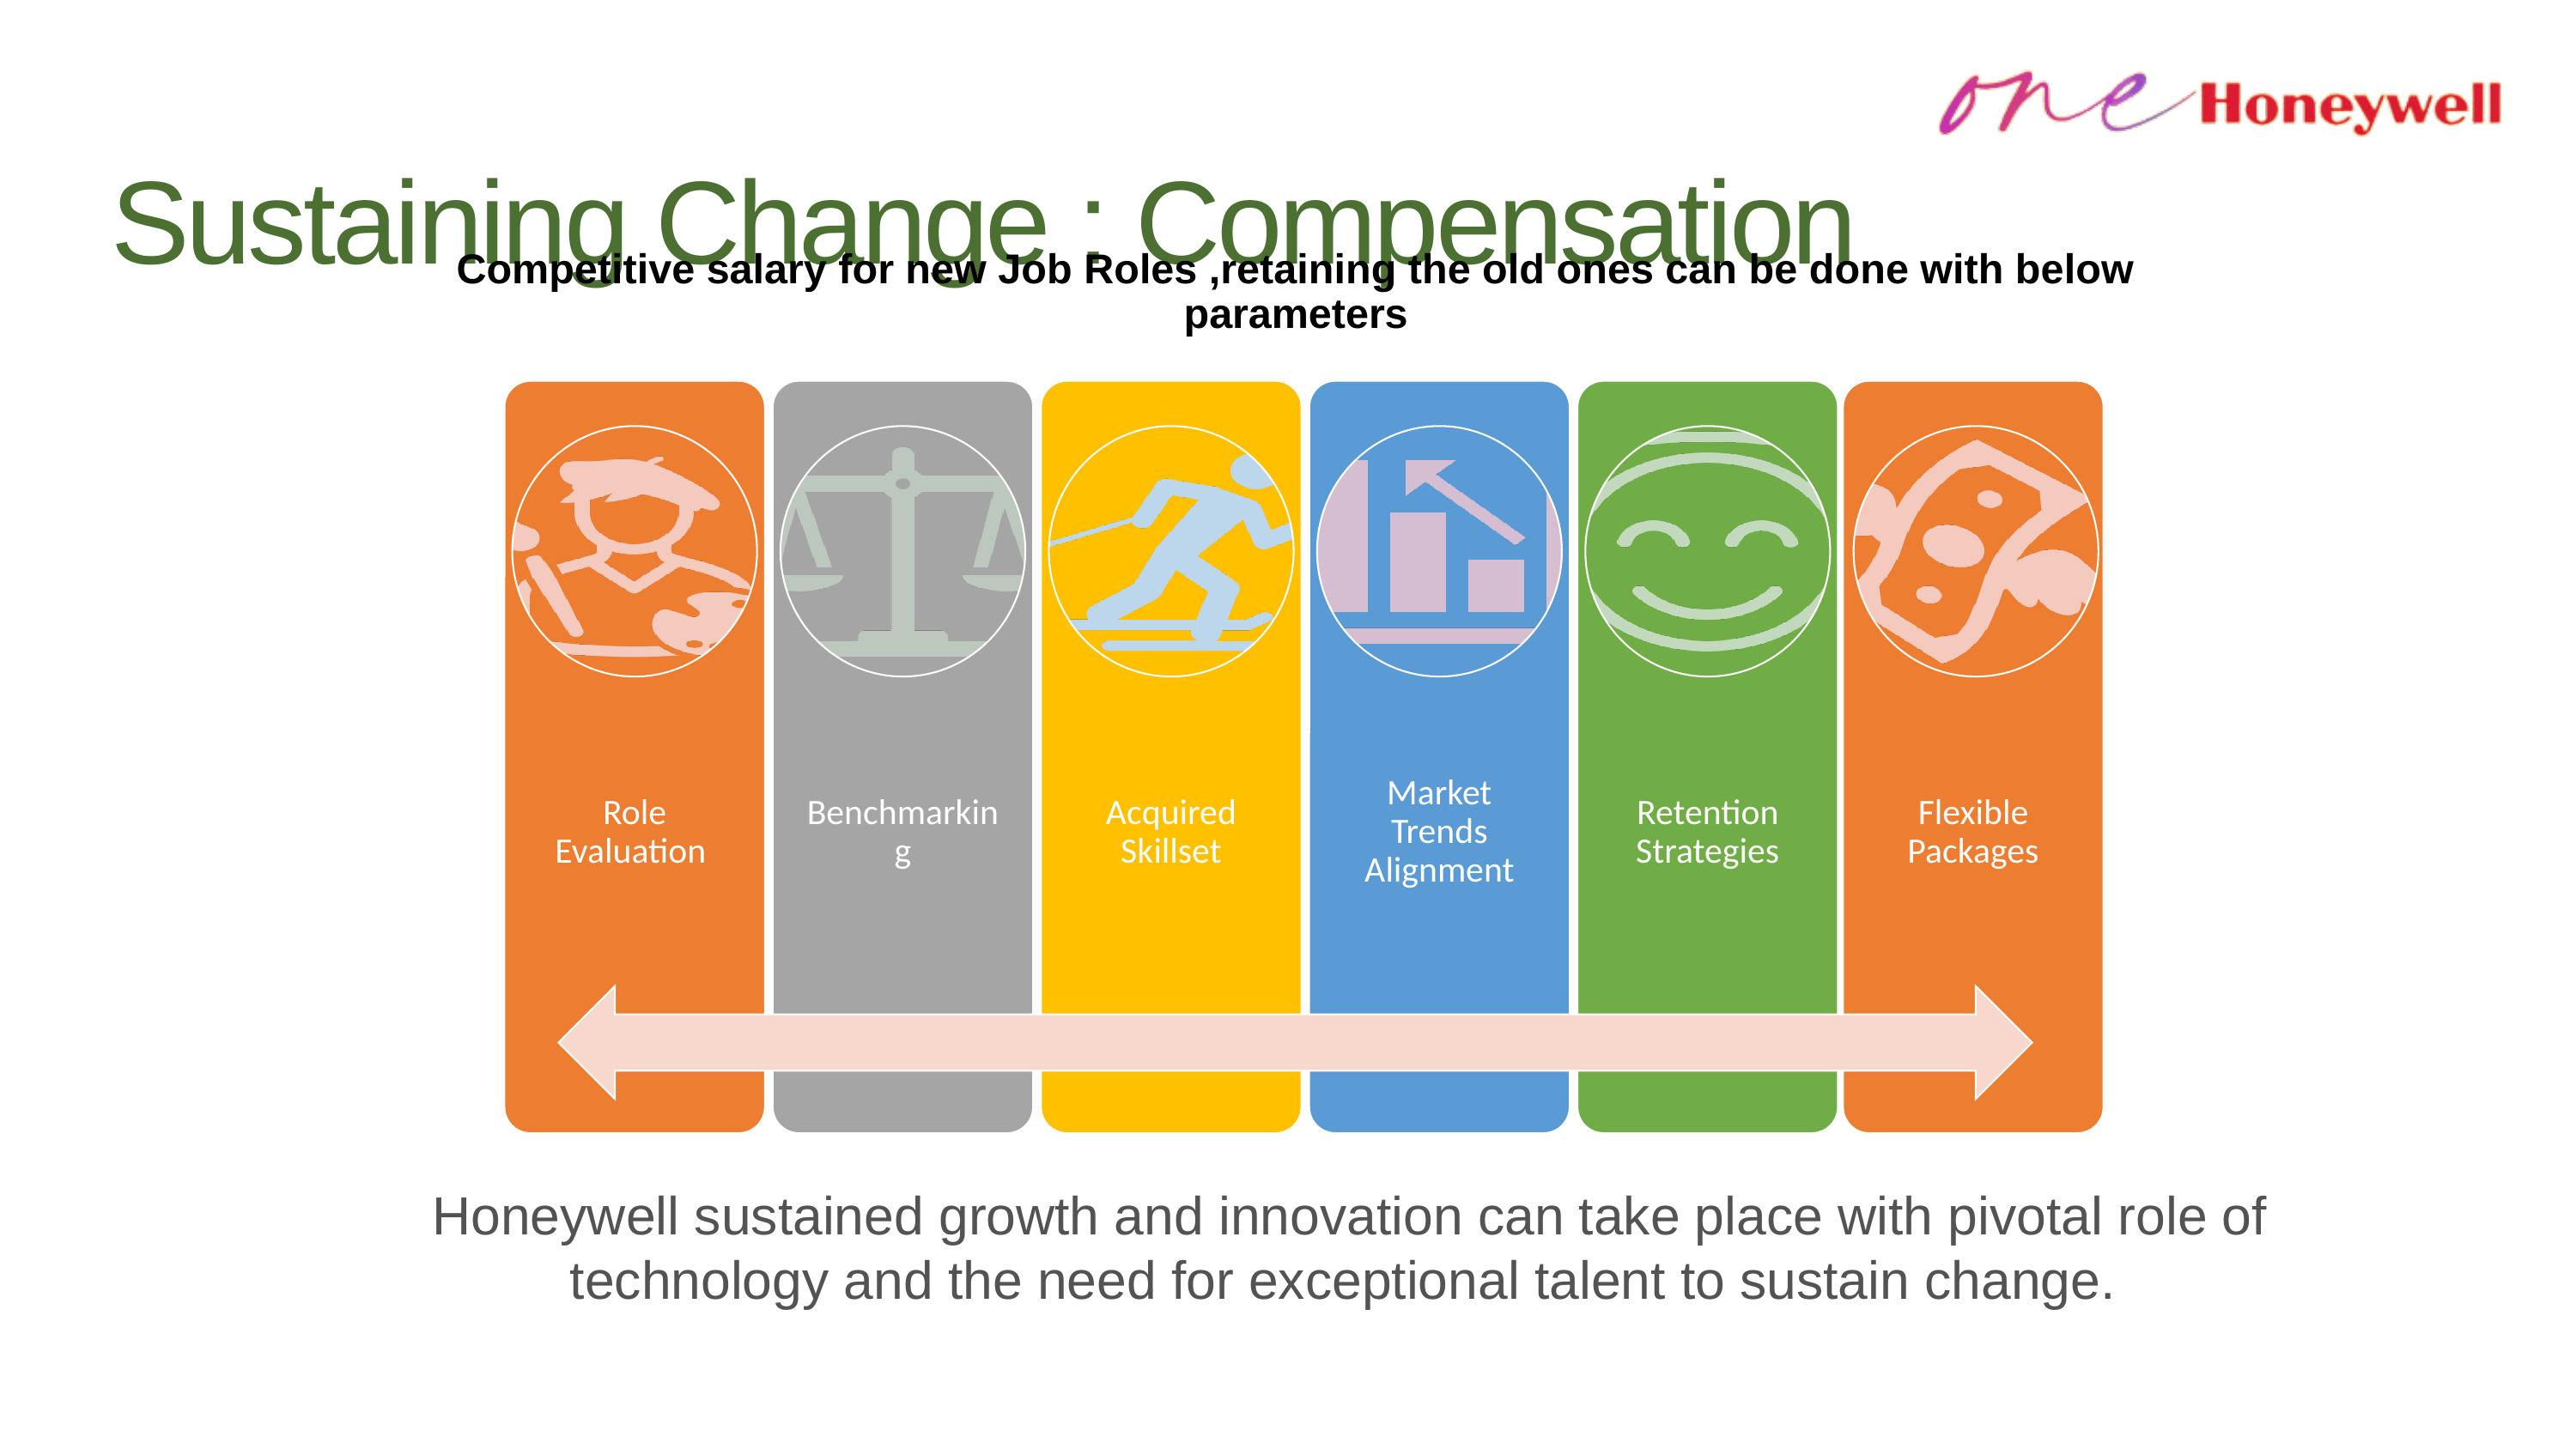

Sustaining Change : Compensation
# Competitive salary for new Job Roles ,retaining the old ones can be done with below parameters
Role Evaluation
Benchmarking
Acquired Skillset
Market Trends Alignment
Retention Strategies
Flexible Packages

Honeywell sustained growth and innovation can take place with pivotal role of technology and the need for exceptional talent to sustain change.